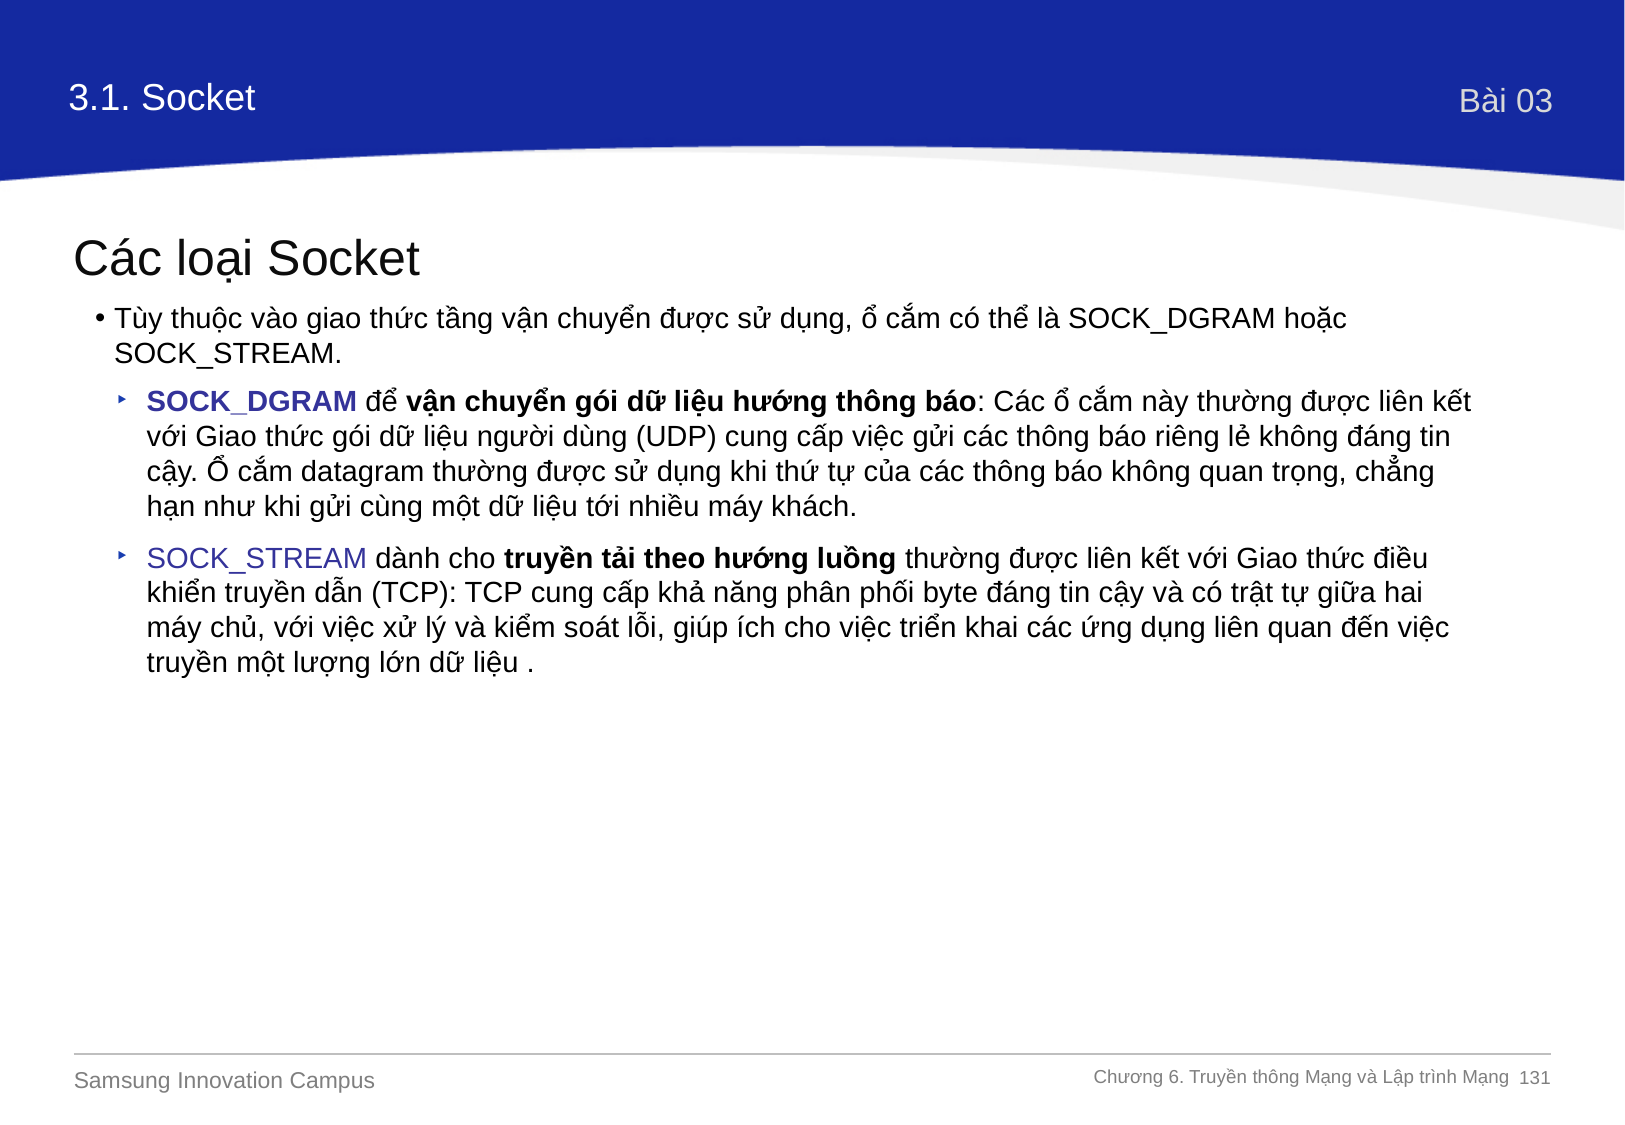

3.1. Socket
Bài 03
Các loại Socket
Tùy thuộc vào giao thức tầng vận chuyển được sử dụng, ổ cắm có thể là SOCK_DGRAM hoặc SOCK_STREAM.
SOCK_DGRAM để vận chuyển gói dữ liệu hướng thông báo: Các ổ cắm này thường được liên kết với Giao thức gói dữ liệu người dùng (UDP) cung cấp việc gửi các thông báo riêng lẻ không đáng tin cậy. Ổ cắm datagram thường được sử dụng khi thứ tự của các thông báo không quan trọng, chẳng hạn như khi gửi cùng một dữ liệu tới nhiều máy khách.
SOCK_STREAM dành cho truyền tải theo hướng luồng thường được liên kết với Giao thức điều khiển truyền dẫn (TCP): TCP cung cấp khả năng phân phối byte đáng tin cậy và có trật tự giữa hai máy chủ, với việc xử lý và kiểm soát lỗi, giúp ích cho việc triển khai các ứng dụng liên quan đến việc truyền một lượng lớn dữ liệu .